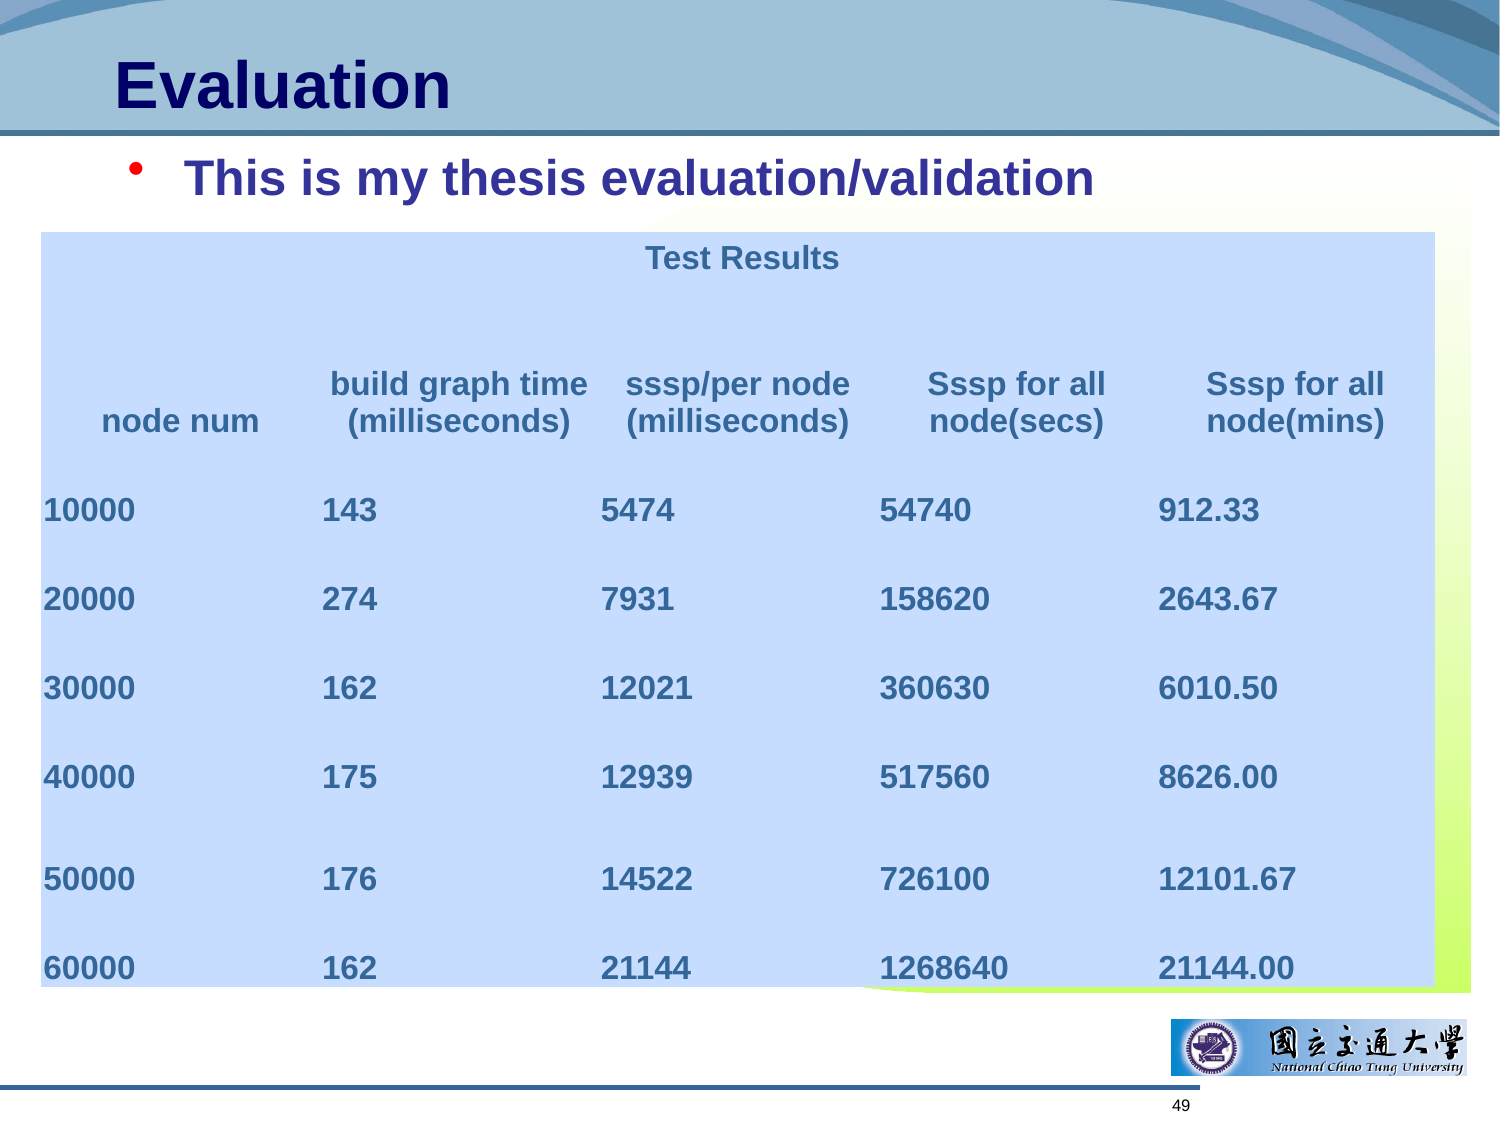

# Evaluation
This is my thesis evaluation/validation

| Test Results |  |  |  |  |
| --- | --- | --- | --- | --- |
| node num | build graph time (milliseconds) | sssp/per node (milliseconds) | Sssp for all node(secs) | Sssp for all node(mins) |
| 10000 | 143 | 5474 | 54740 | 912.33 |
| 20000 | 274 | 7931 | 158620 | 2643.67 |
| 30000 | 162 | 12021 | 360630 | 6010.50 |
| 40000 | 175 | 12939 | 517560 | 8626.00 |
| 50000 | 176 | 14522 | 726100 | 12101.67 |
| 60000 | 162 | 21144 | 1268640 | 21144.00 |
49